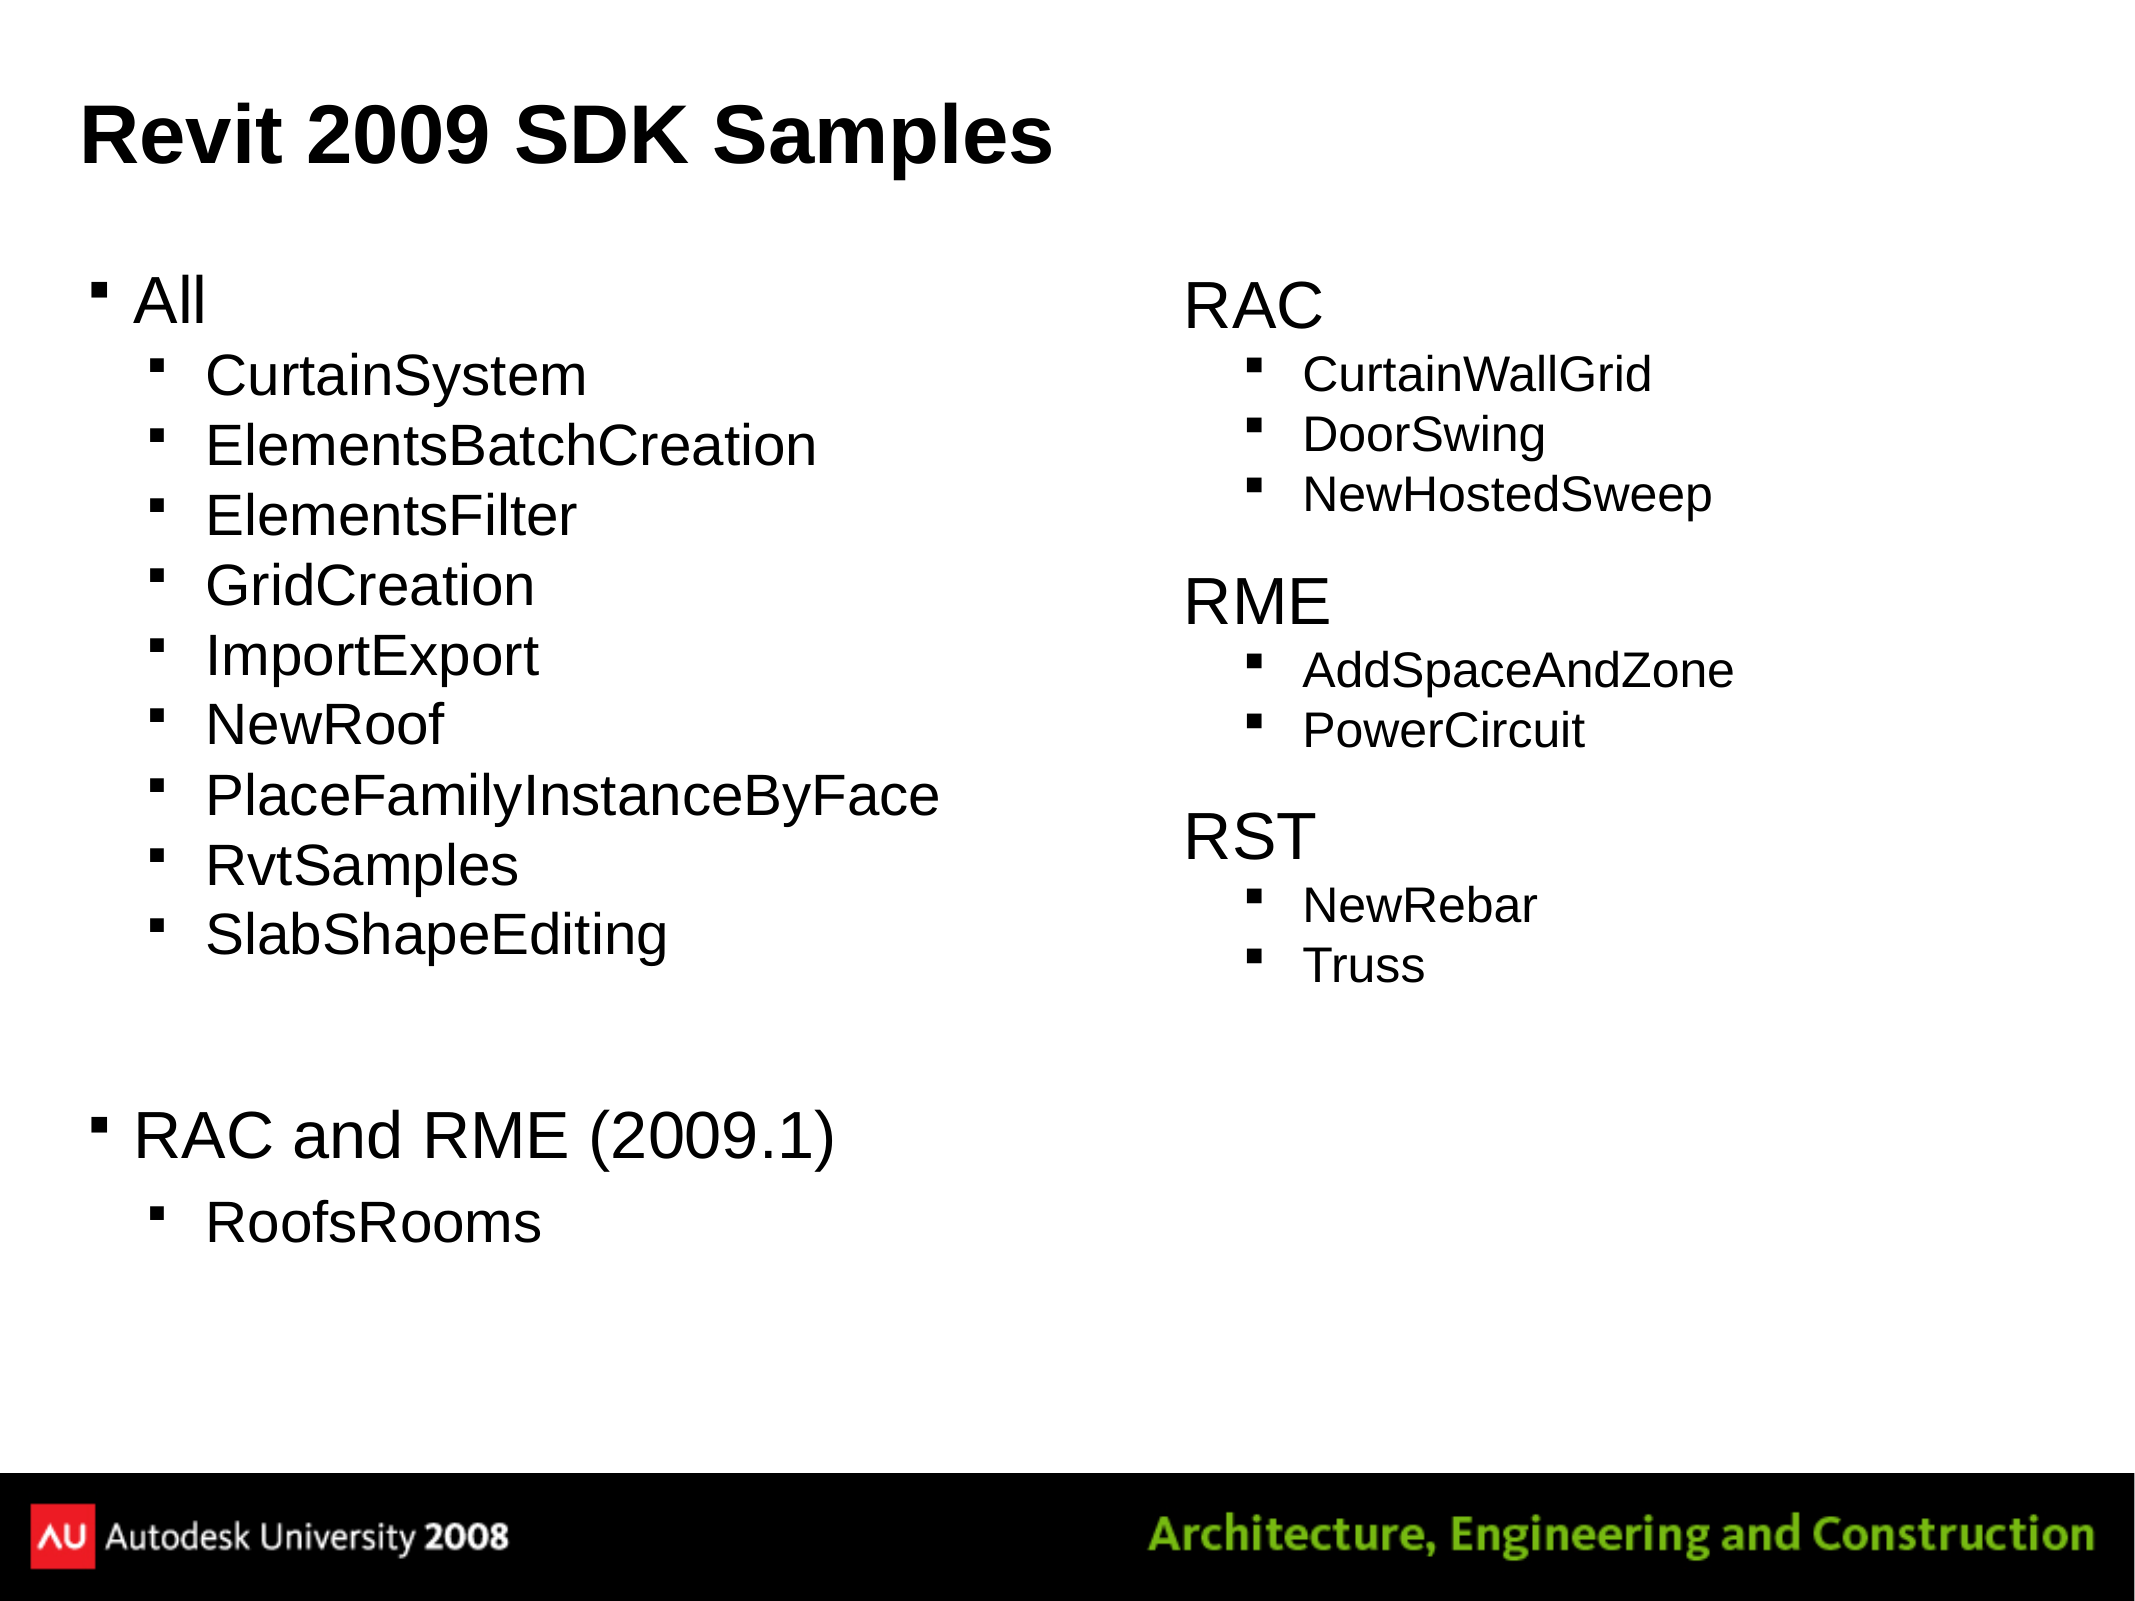

# Revit 2009 SDK Samples
RAC
CurtainWallGrid
DoorSwing
NewHostedSweep
RME
AddSpaceAndZone
PowerCircuit
RST
NewRebar
Truss
All
CurtainSystem
ElementsBatchCreation
ElementsFilter
GridCreation
ImportExport
NewRoof
PlaceFamilyInstanceByFace
RvtSamples
SlabShapeEditing
RAC and RME (2009.1)
RoofsRooms